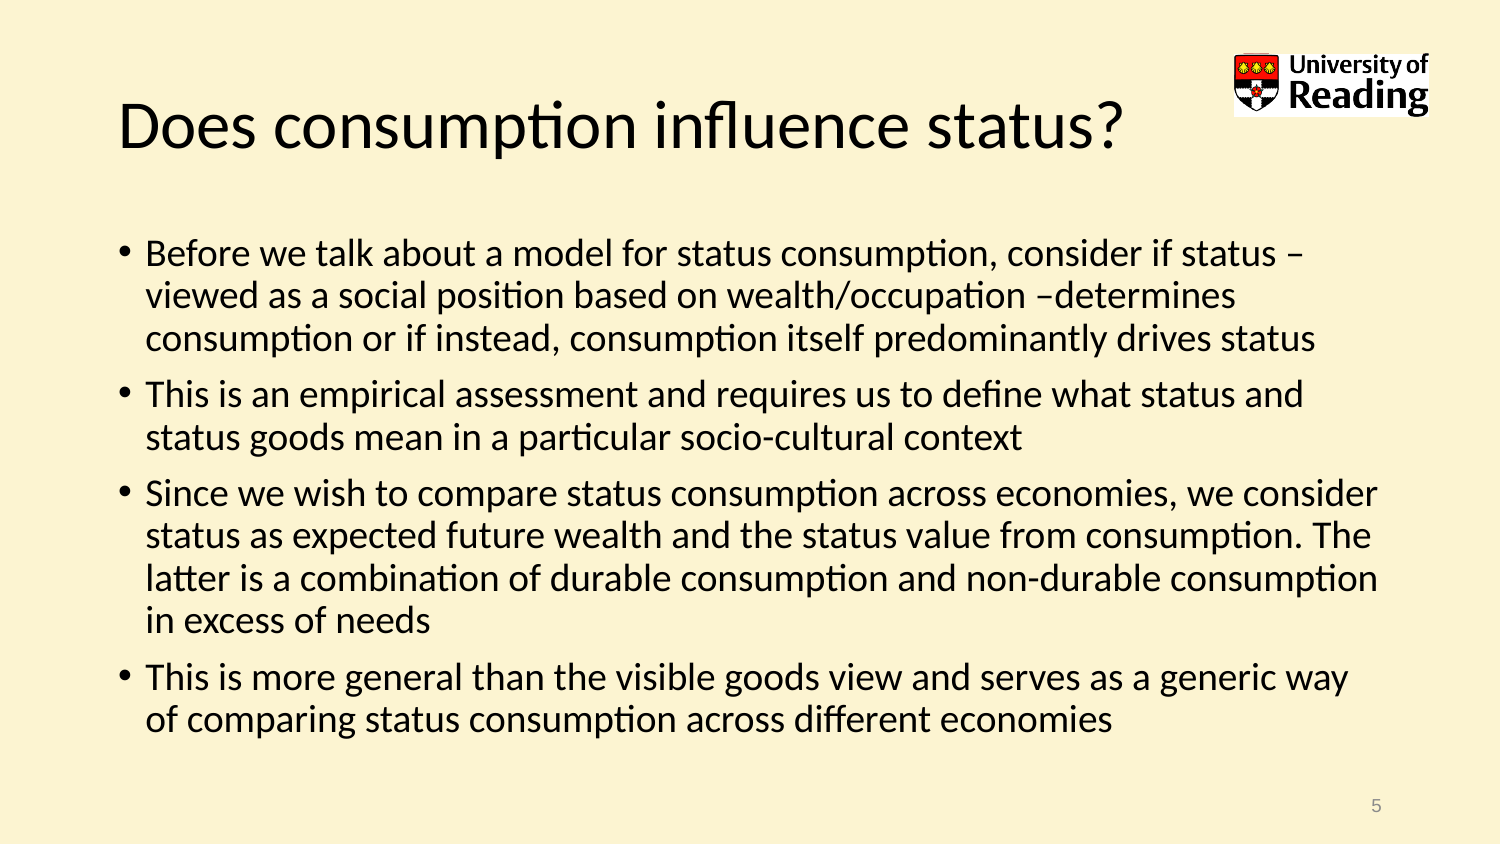

# Does consumption influence status?
Before we talk about a model for status consumption, consider if status – viewed as a social position based on wealth/occupation –determines consumption or if instead, consumption itself predominantly drives status
This is an empirical assessment and requires us to define what status and status goods mean in a particular socio-cultural context
Since we wish to compare status consumption across economies, we consider status as expected future wealth and the status value from consumption. The latter is a combination of durable consumption and non-durable consumption in excess of needs
This is more general than the visible goods view and serves as a generic way of comparing status consumption across different economies
5